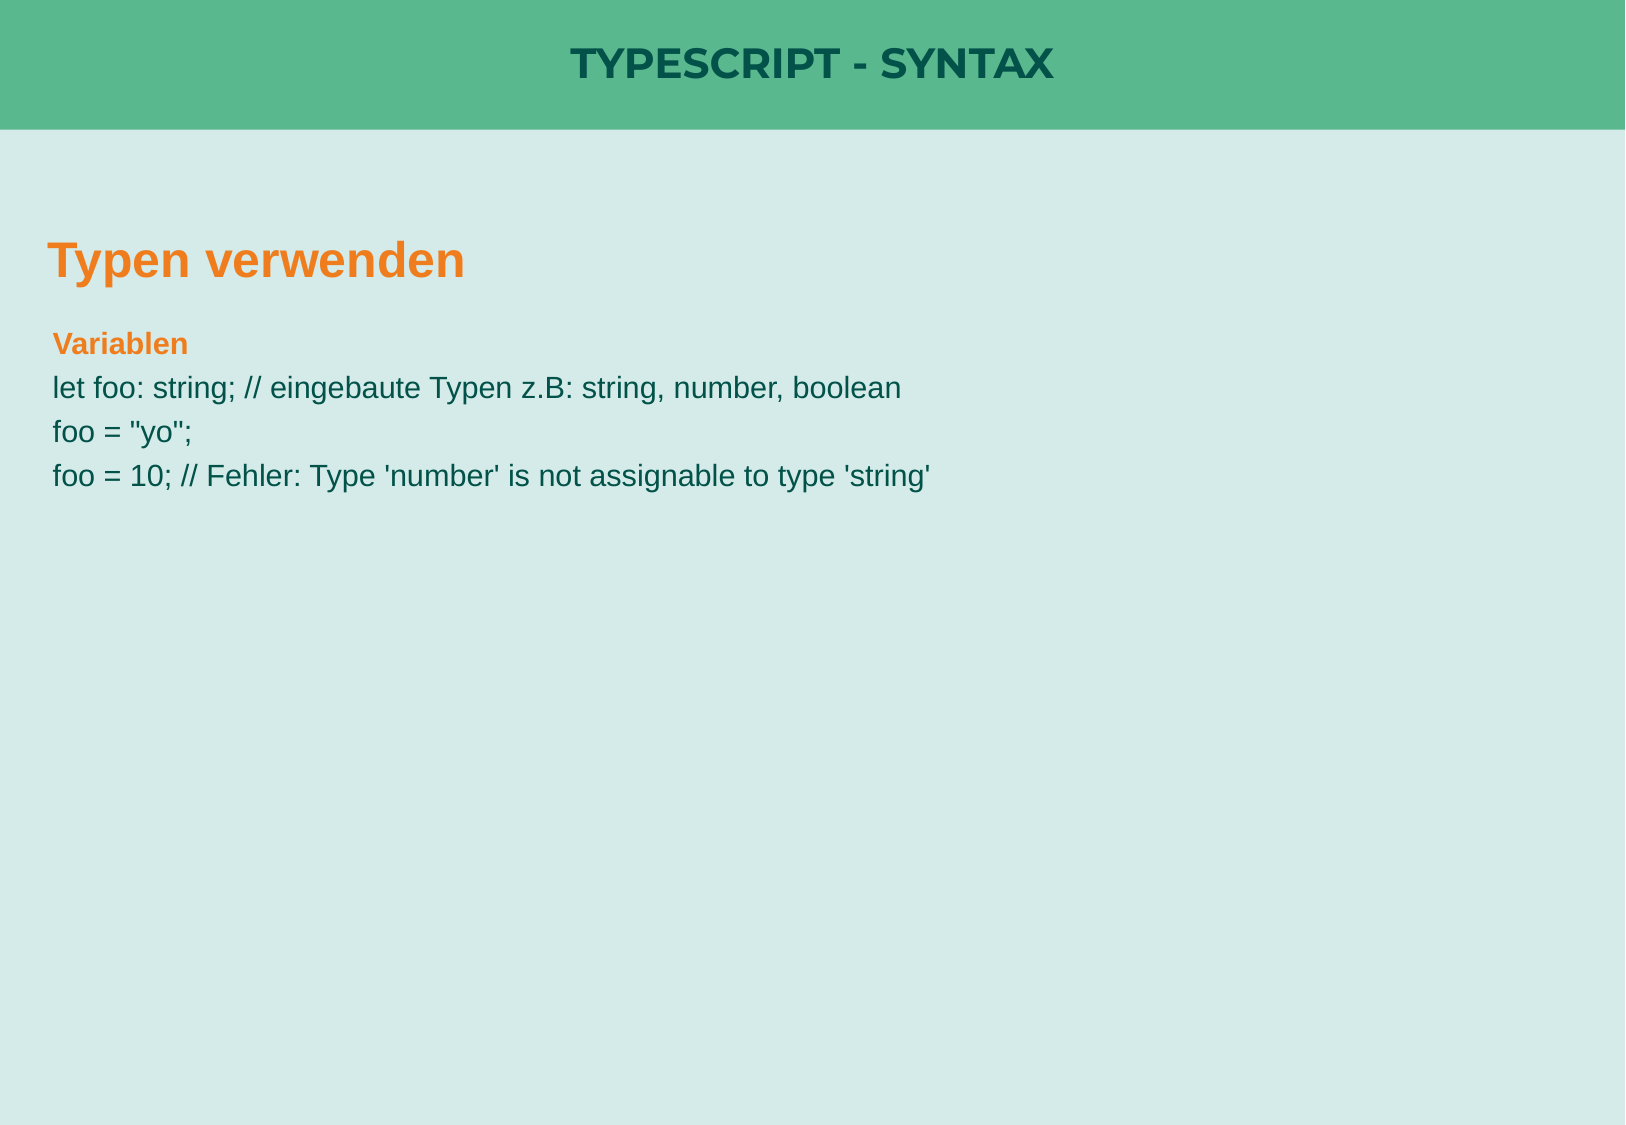

# Typescript - Syntax
Typen verwenden
Variablen
let foo: string; // eingebaute Typen z.B: string, number, boolean
foo = "yo";
foo = 10; // Fehler: Type 'number' is not assignable to type 'string'